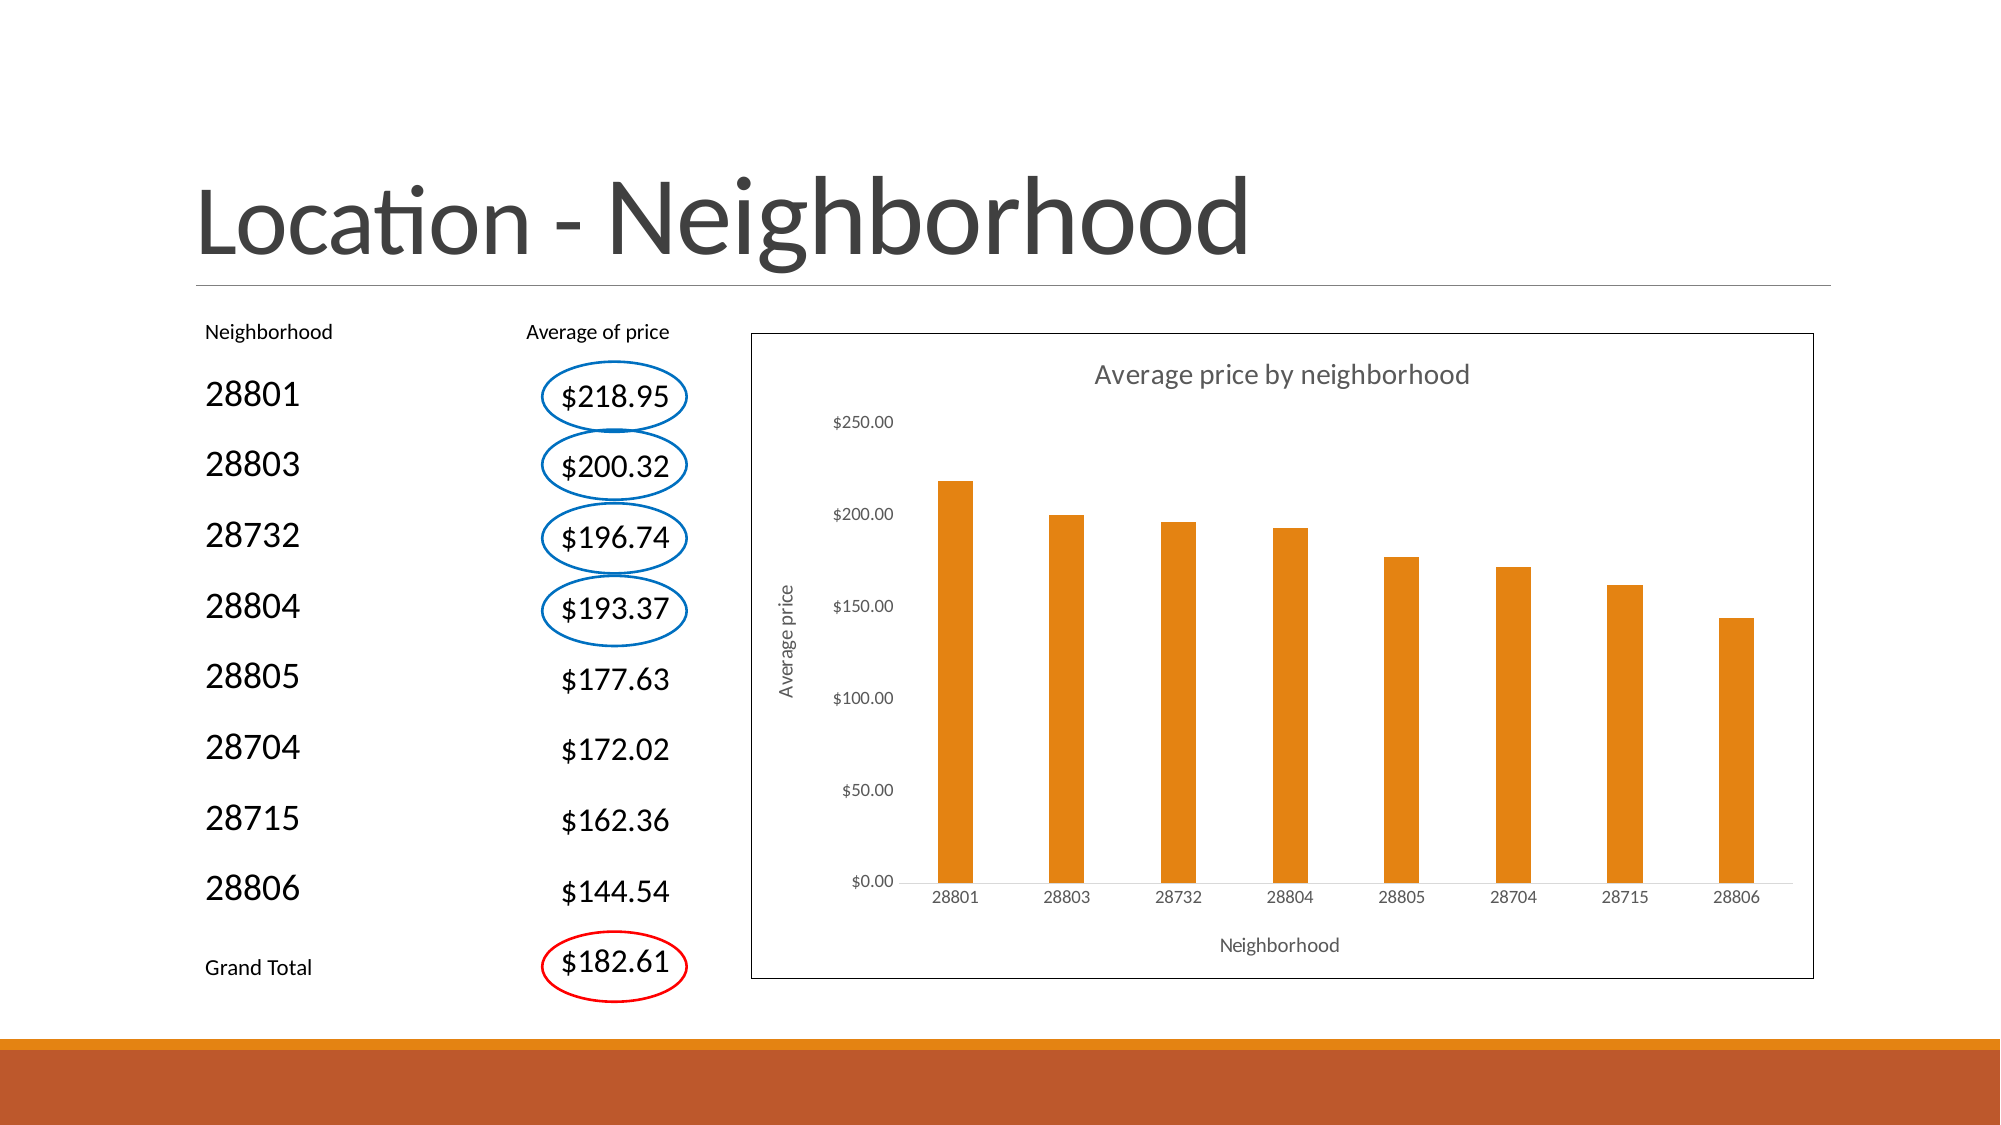

# Location - Neighborhood
| Neighborhood | Average of price |
| --- | --- |
| 28801 | $218.95 |
| 28803 | $200.32 |
| 28732 | $196.74 |
| 28804 | $193.37 |
| 28805 | $177.63 |
| 28704 | $172.02 |
| 28715 | $162.36 |
| 28806 | $144.54 |
| Grand Total | $182.61 |

### Chart: Average price by neighborhood

| Category | Total |
|---|---|
| 28801 | 218.94668820678513 |
| 28803 | 200.32122905027933 |
| 28732 | 196.74193548387098 |
| 28804 | 193.36555891238672 |
| 28805 | 177.63320463320463 |
| 28704 | 172.01796407185628 |
| 28715 | 162.35897435897436 |
| 28806 | 144.54388297872342 |